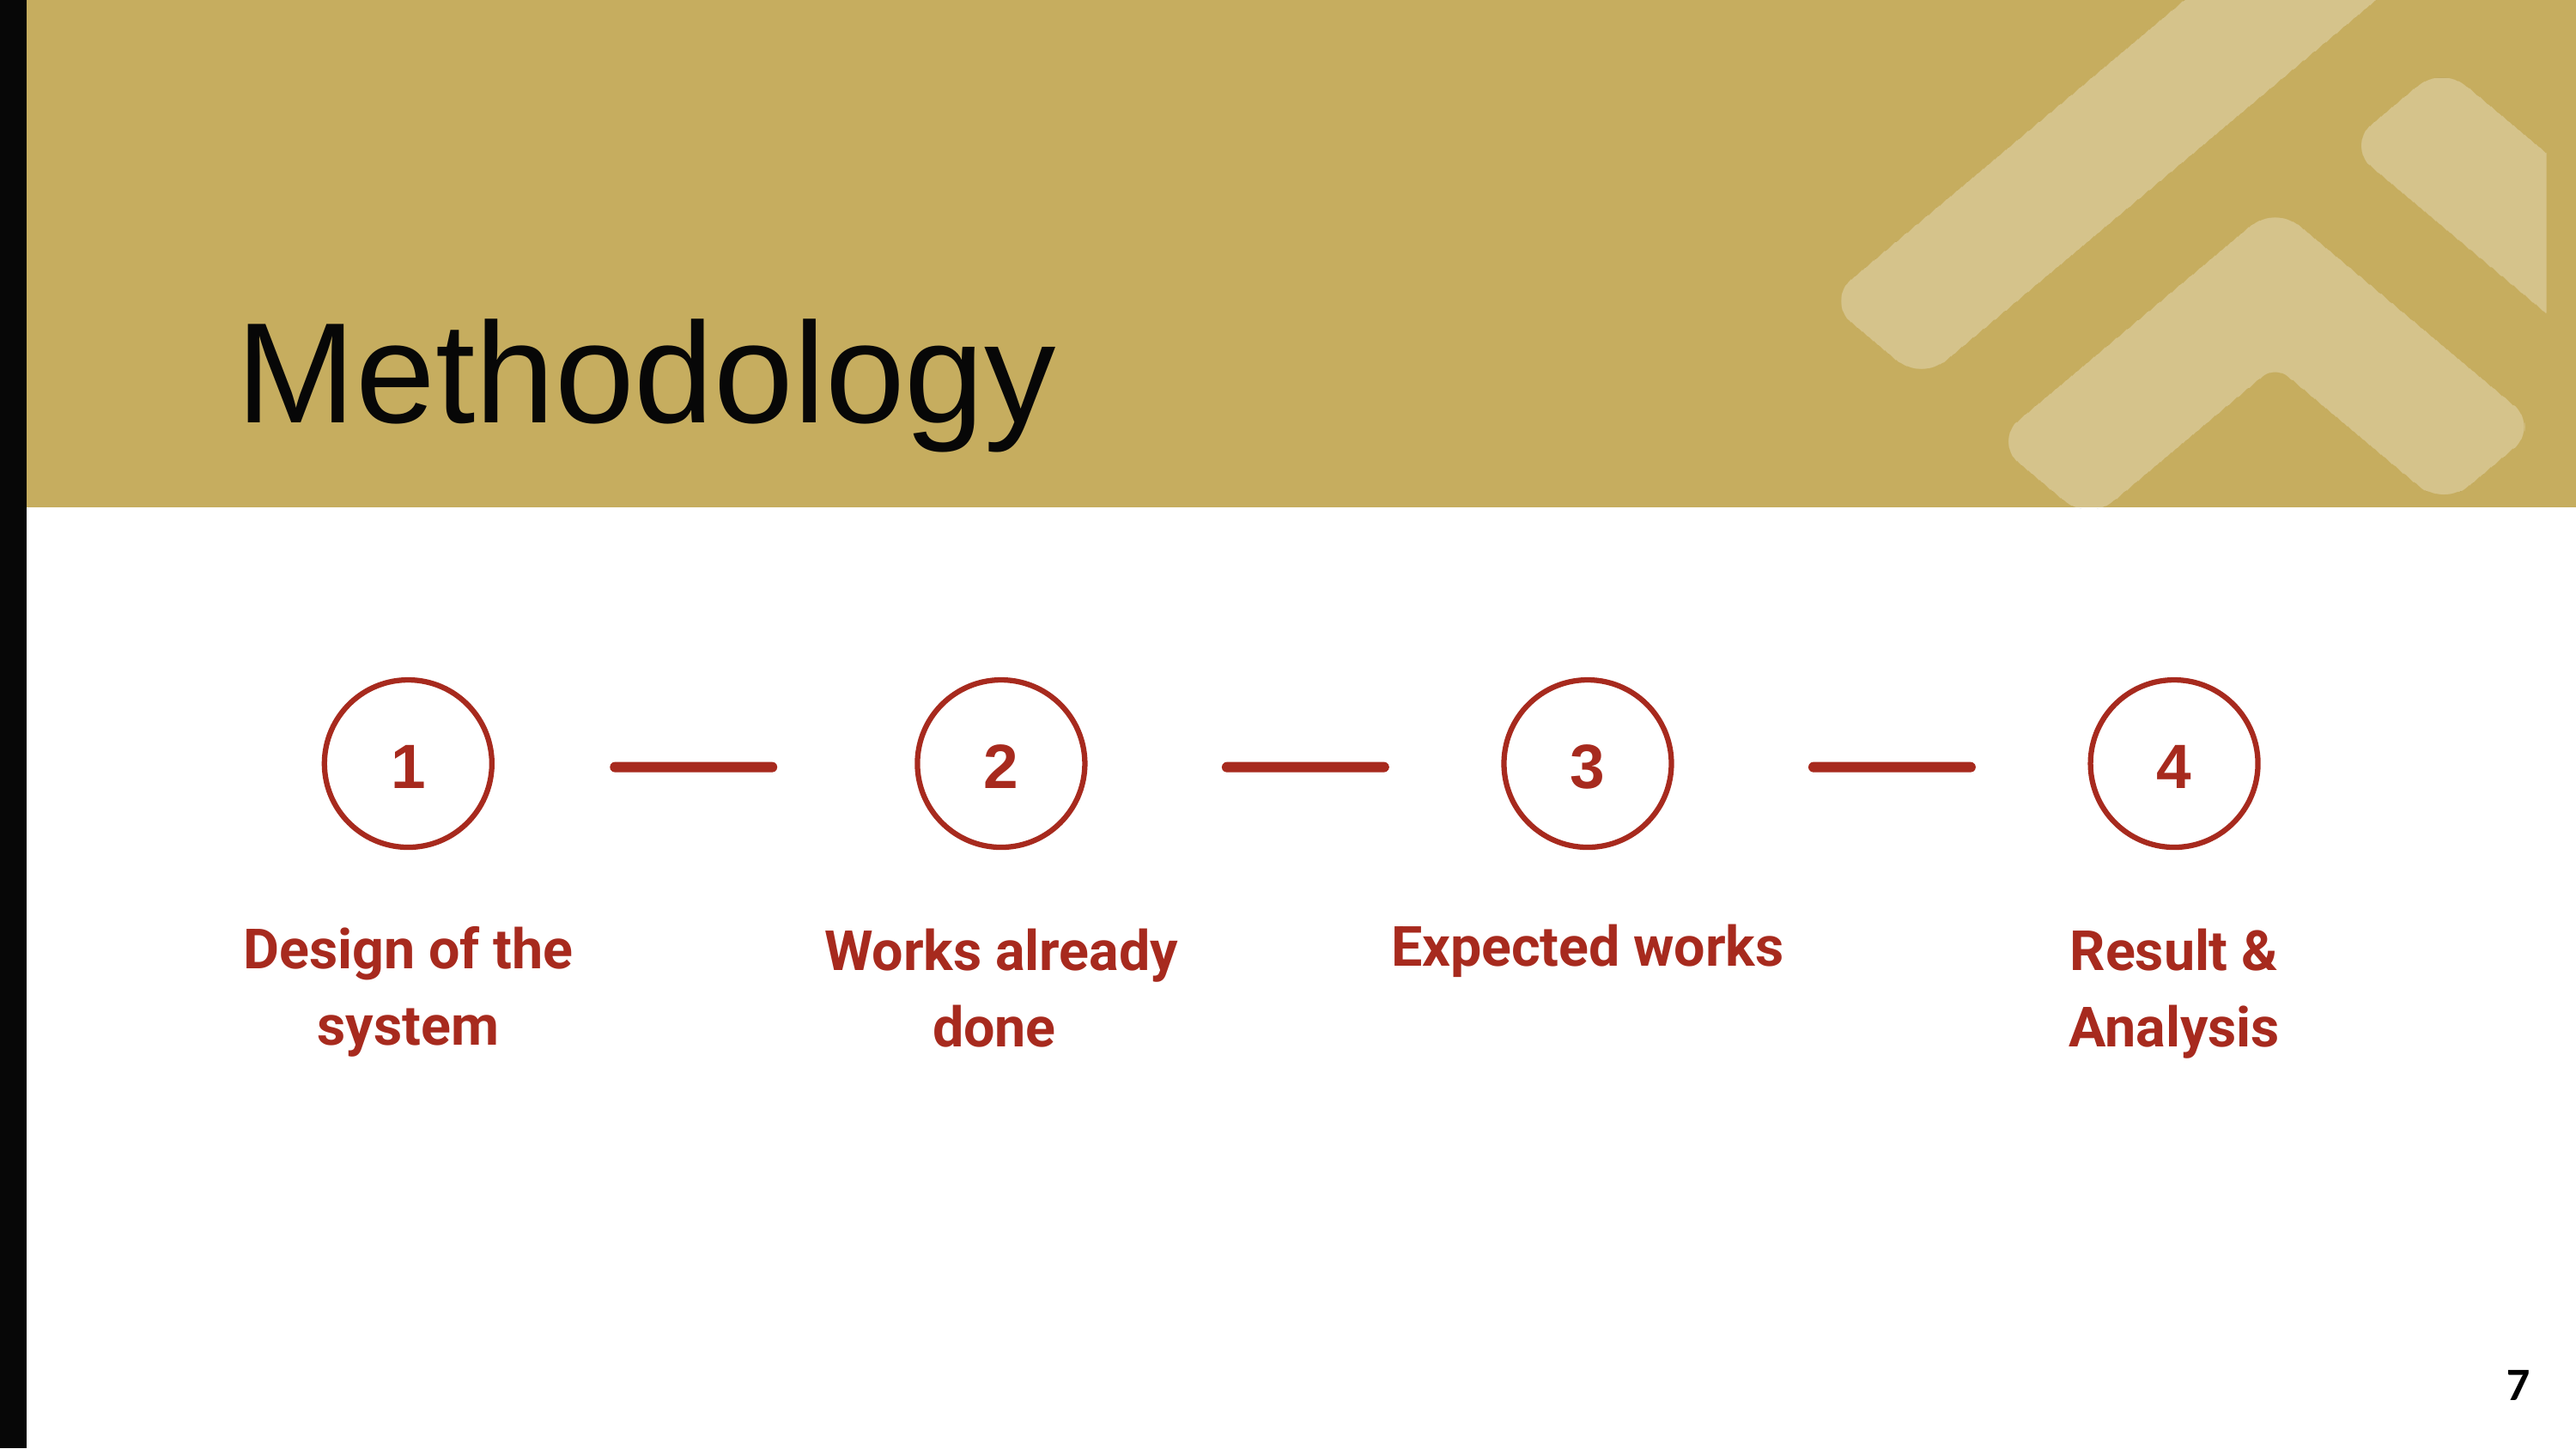

Methodology

1
2
Works already done
3
Expected works
4
Result & Analysis

Design of the system
7